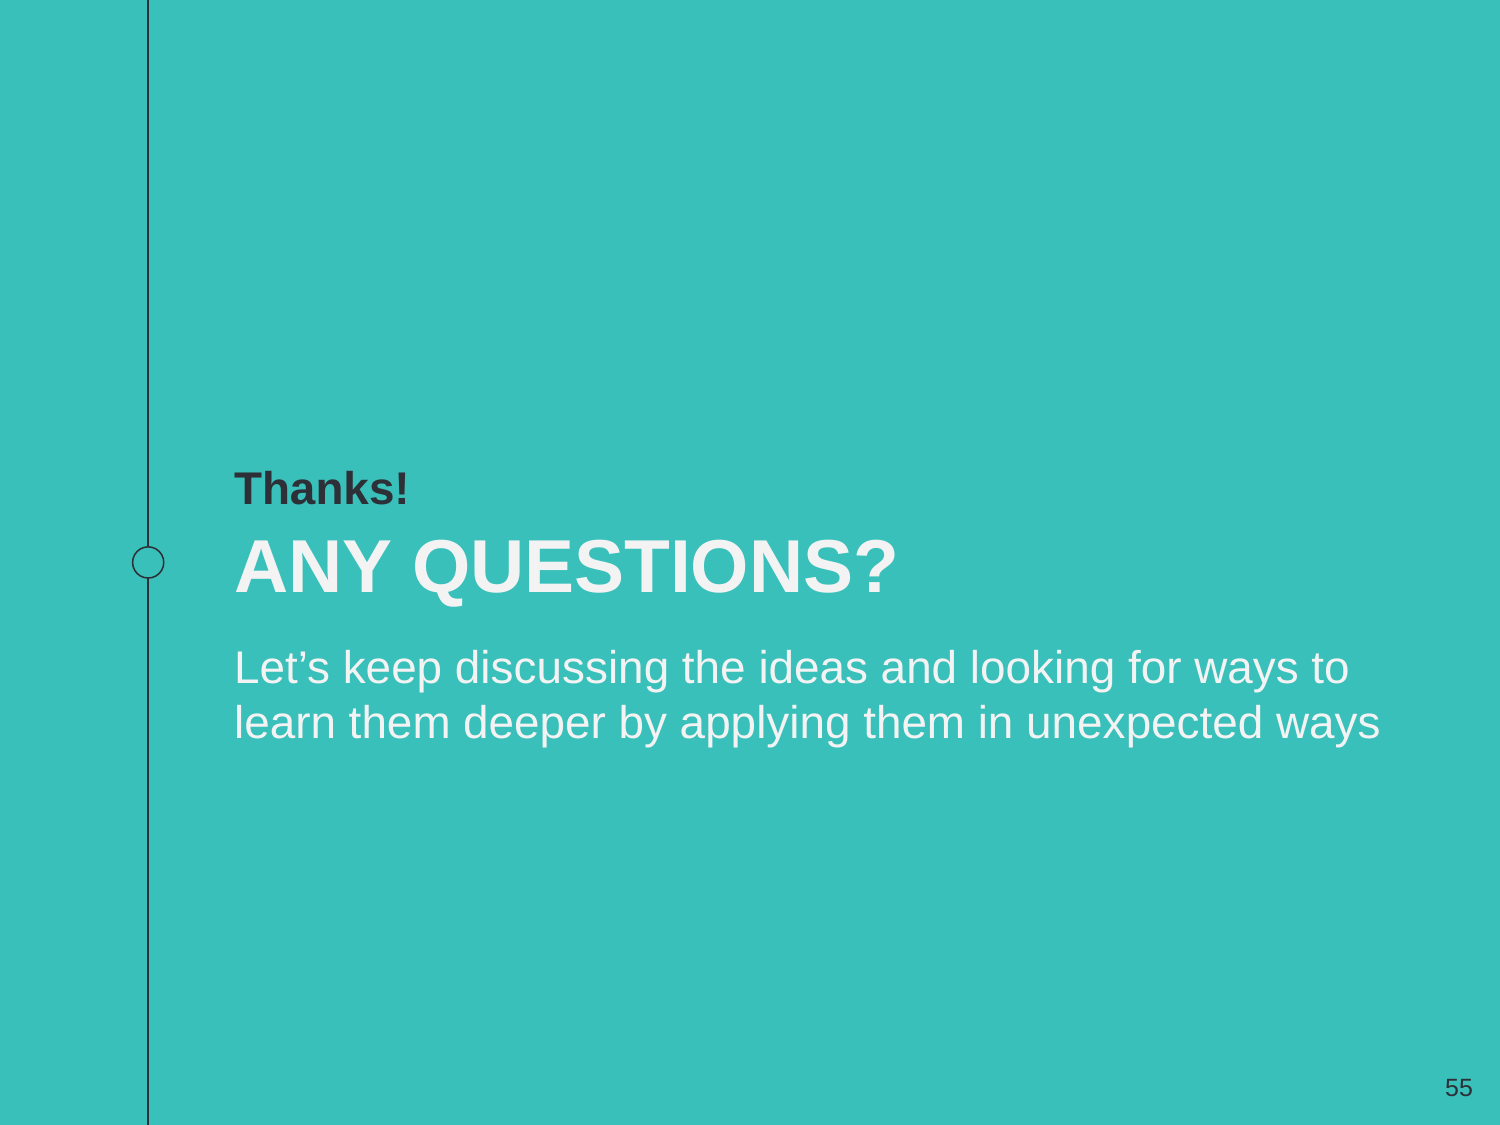

Thanks!
ANY QUESTIONS?
Let’s keep discussing the ideas and looking for ways to learn them deeper by applying them in unexpected ways
55